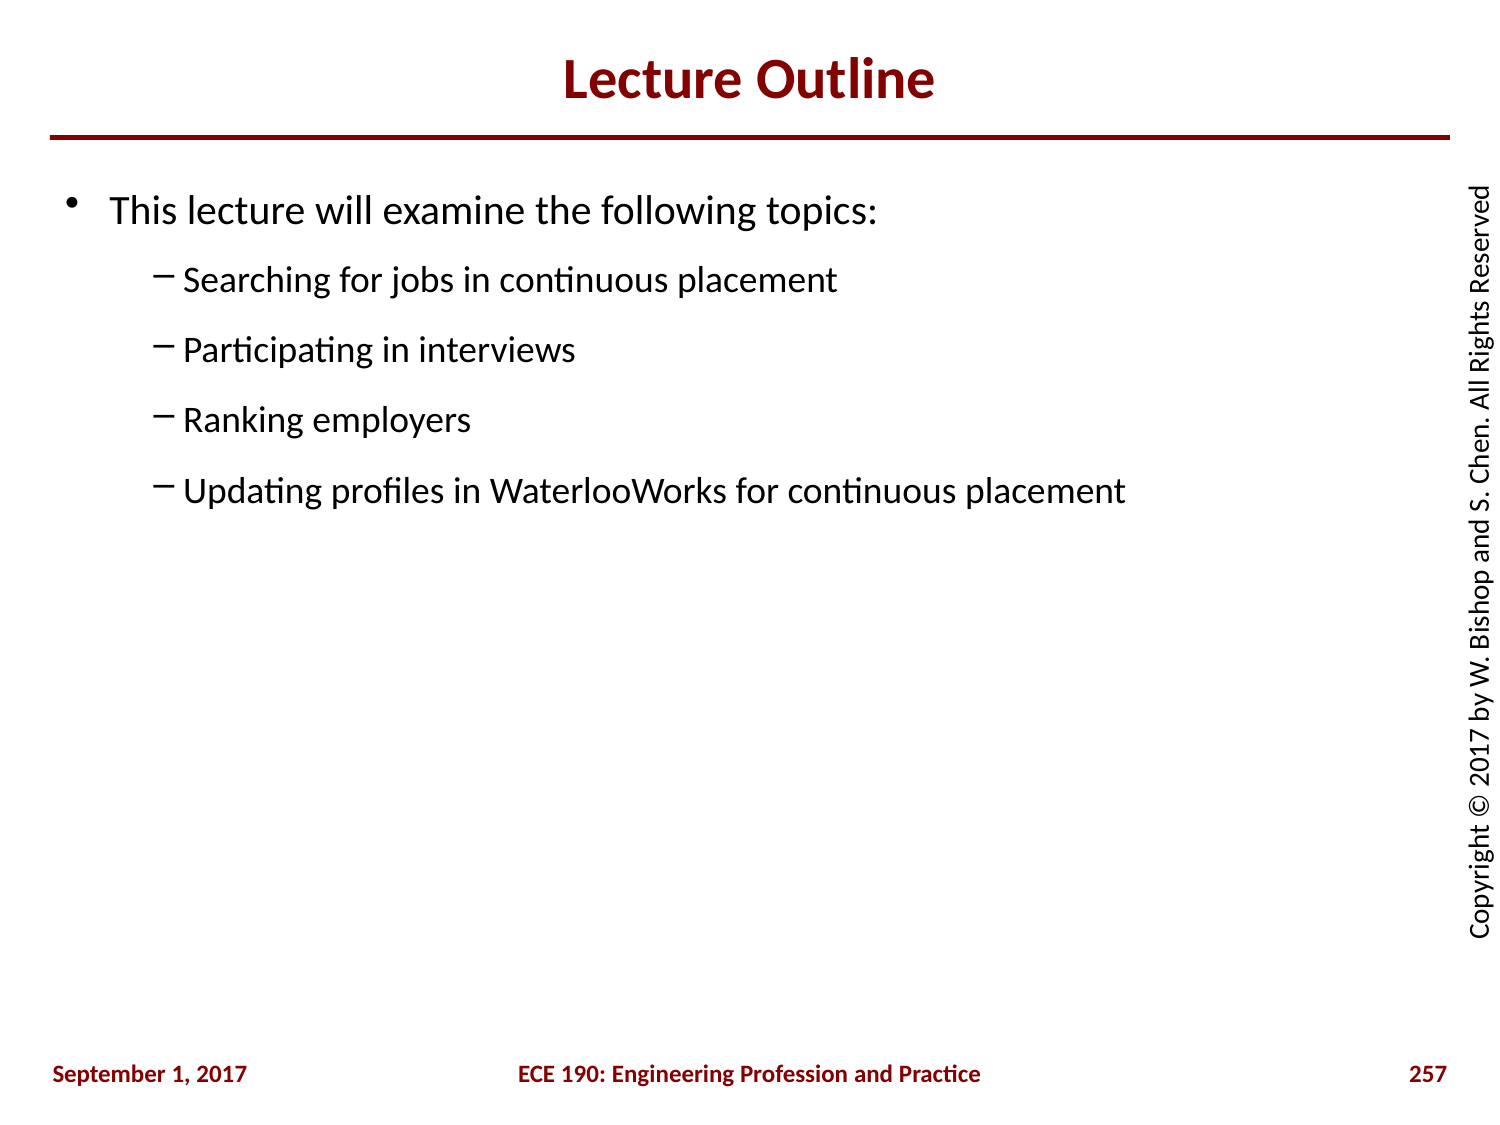

# Lecture Outline
This lecture will examine the following topics:
Searching for jobs in continuous placement
Participating in interviews
Ranking employers
Updating profiles in WaterlooWorks for continuous placement
September 1, 2017
ECE 190: Engineering Profession and Practice
257